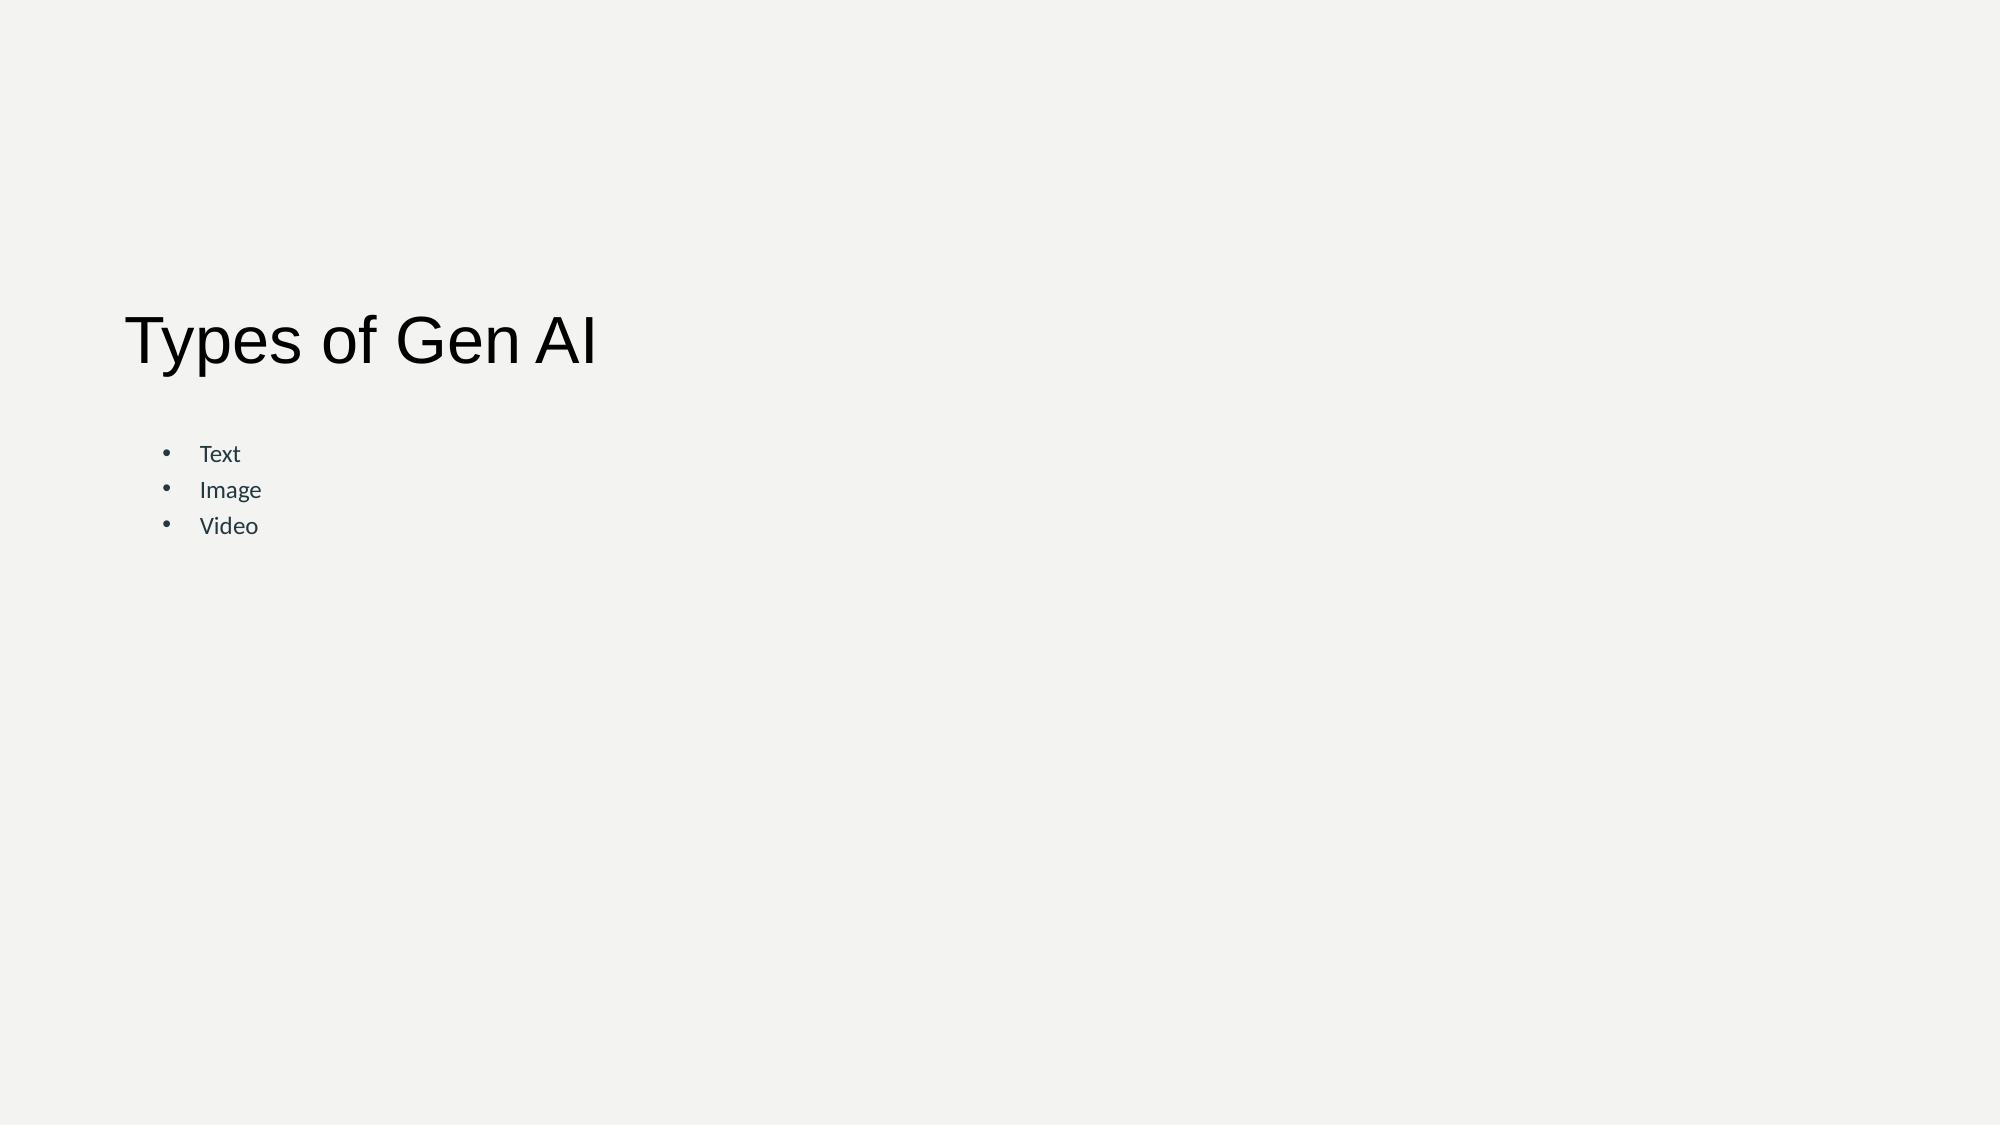

# Types of Gen AI
Text
Image
Video